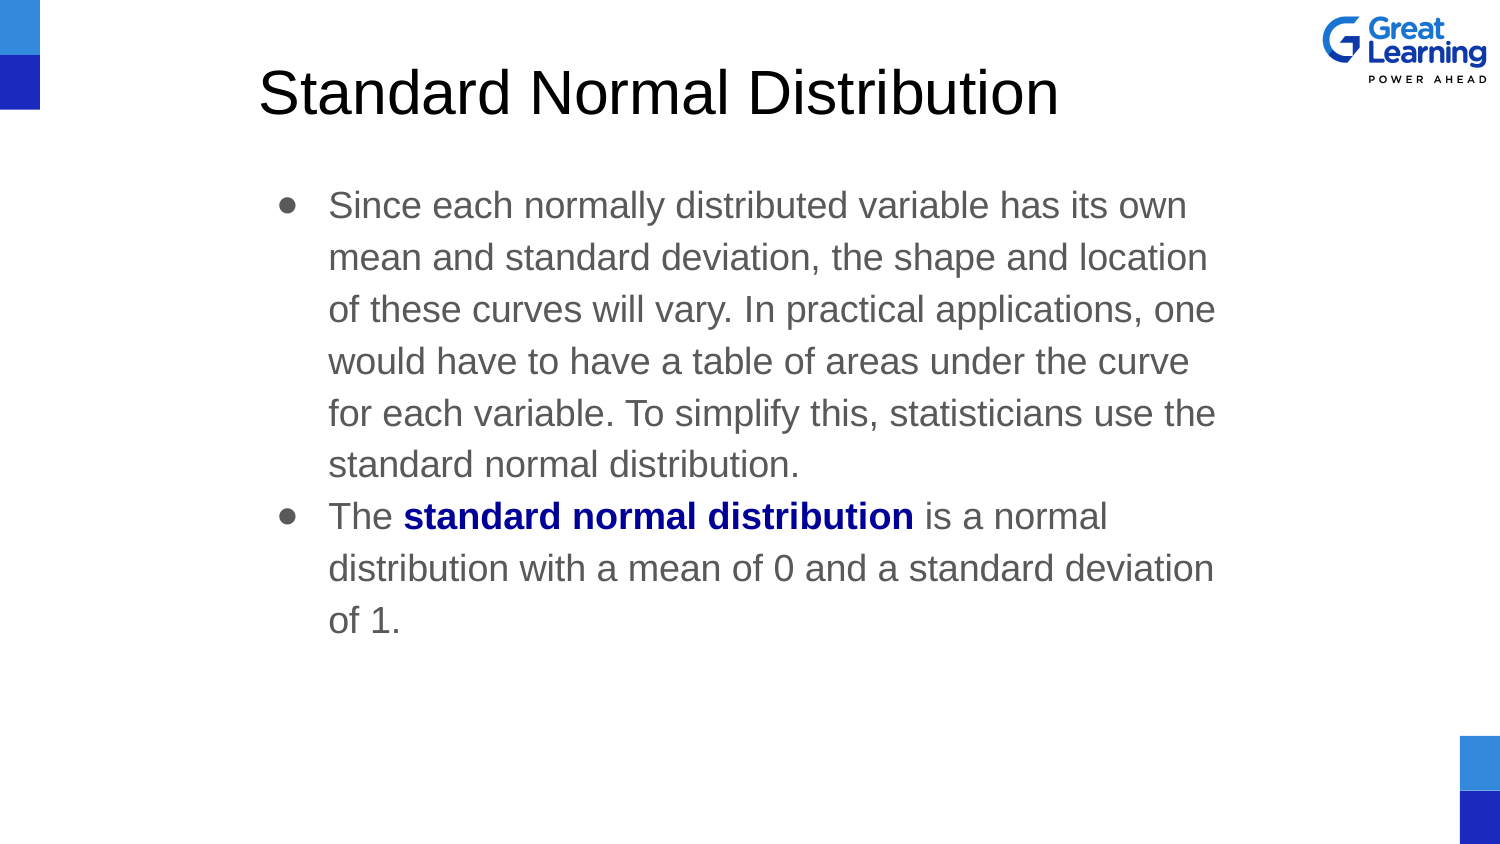

# Standard Normal Distribution
Since each normally distributed variable has its own mean and standard deviation, the shape and location of these curves will vary. In practical applications, one would have to have a table of areas under the curve for each variable. To simplify this, statisticians use the standard normal distribution.
The standard normal distribution is a normal distribution with a mean of 0 and a standard deviation of 1.
103